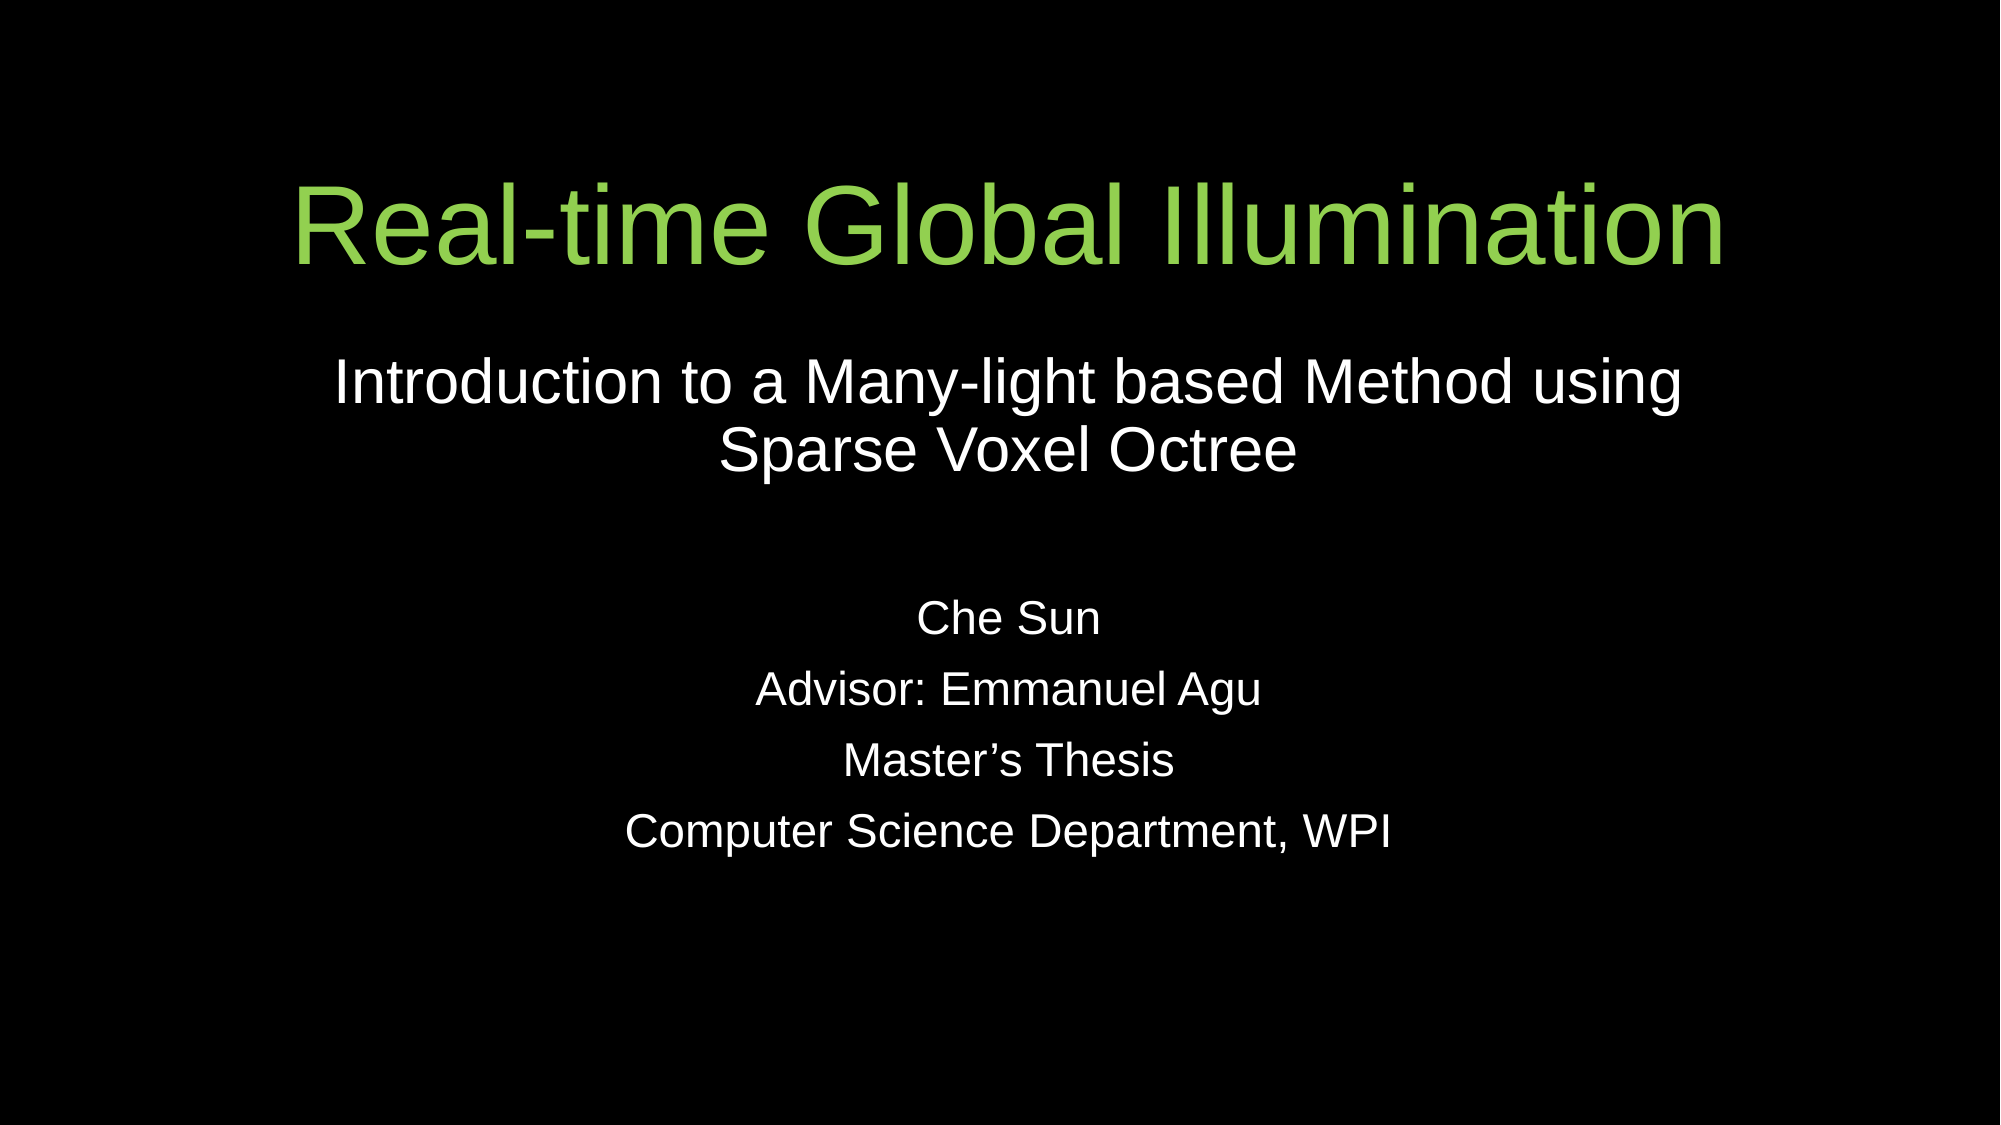

# Real-time Global Illumination
Introduction to a Many-light based Method using Sparse Voxel Octree

Che Sun
Advisor: Emmanuel Agu
Master’s Thesis
Computer Science Department, WPI